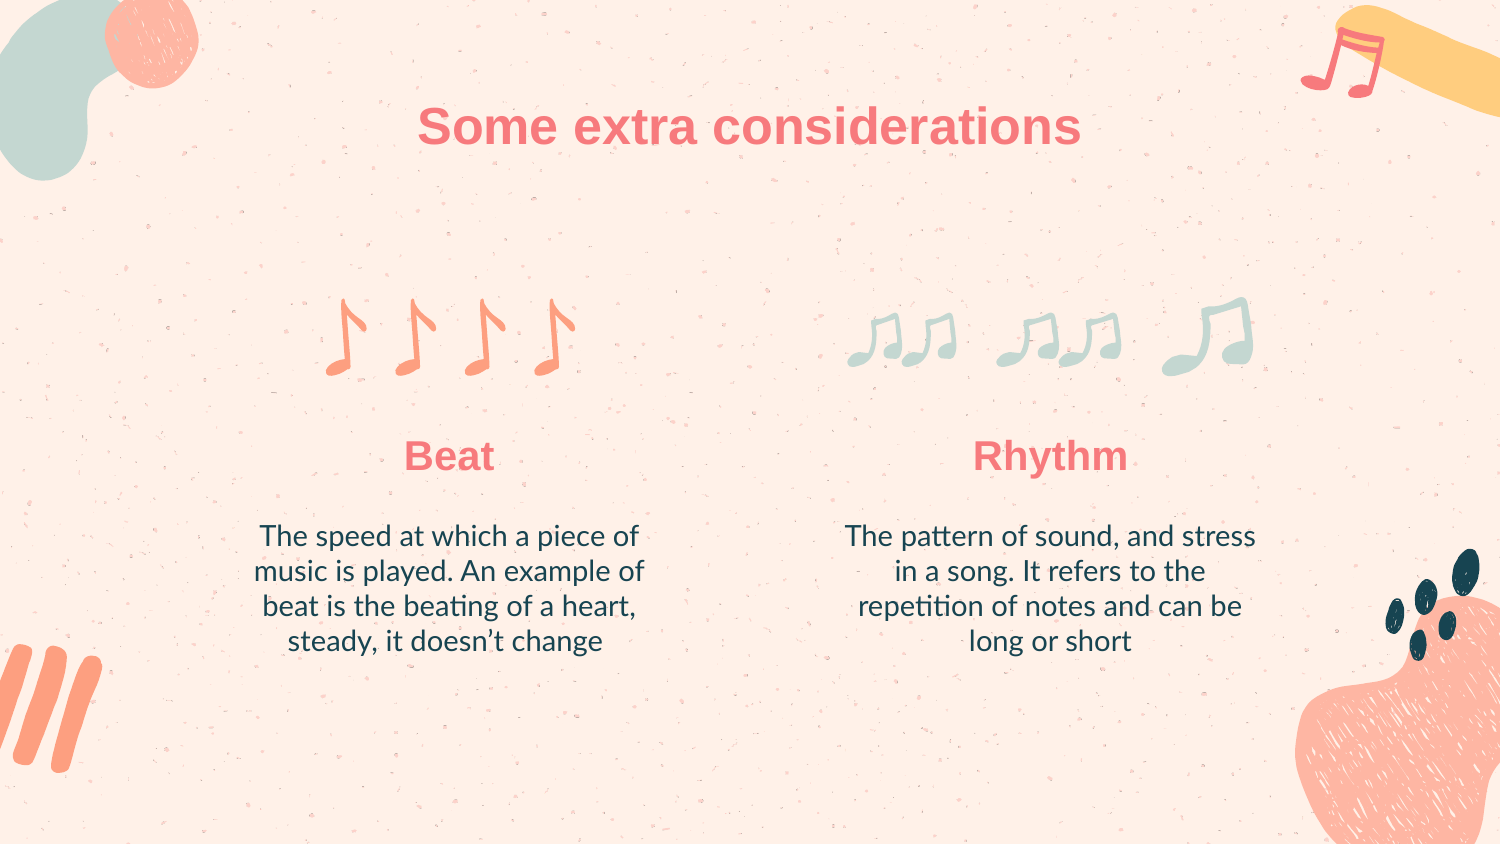

# Some extra considerations

Beat
Rhythm
The speed at which a piece of music is played. An example of beat is the beating of a heart, steady, it doesn’t change
The pattern of sound, and stress in a song. It refers to the repetition of notes and can be long or short